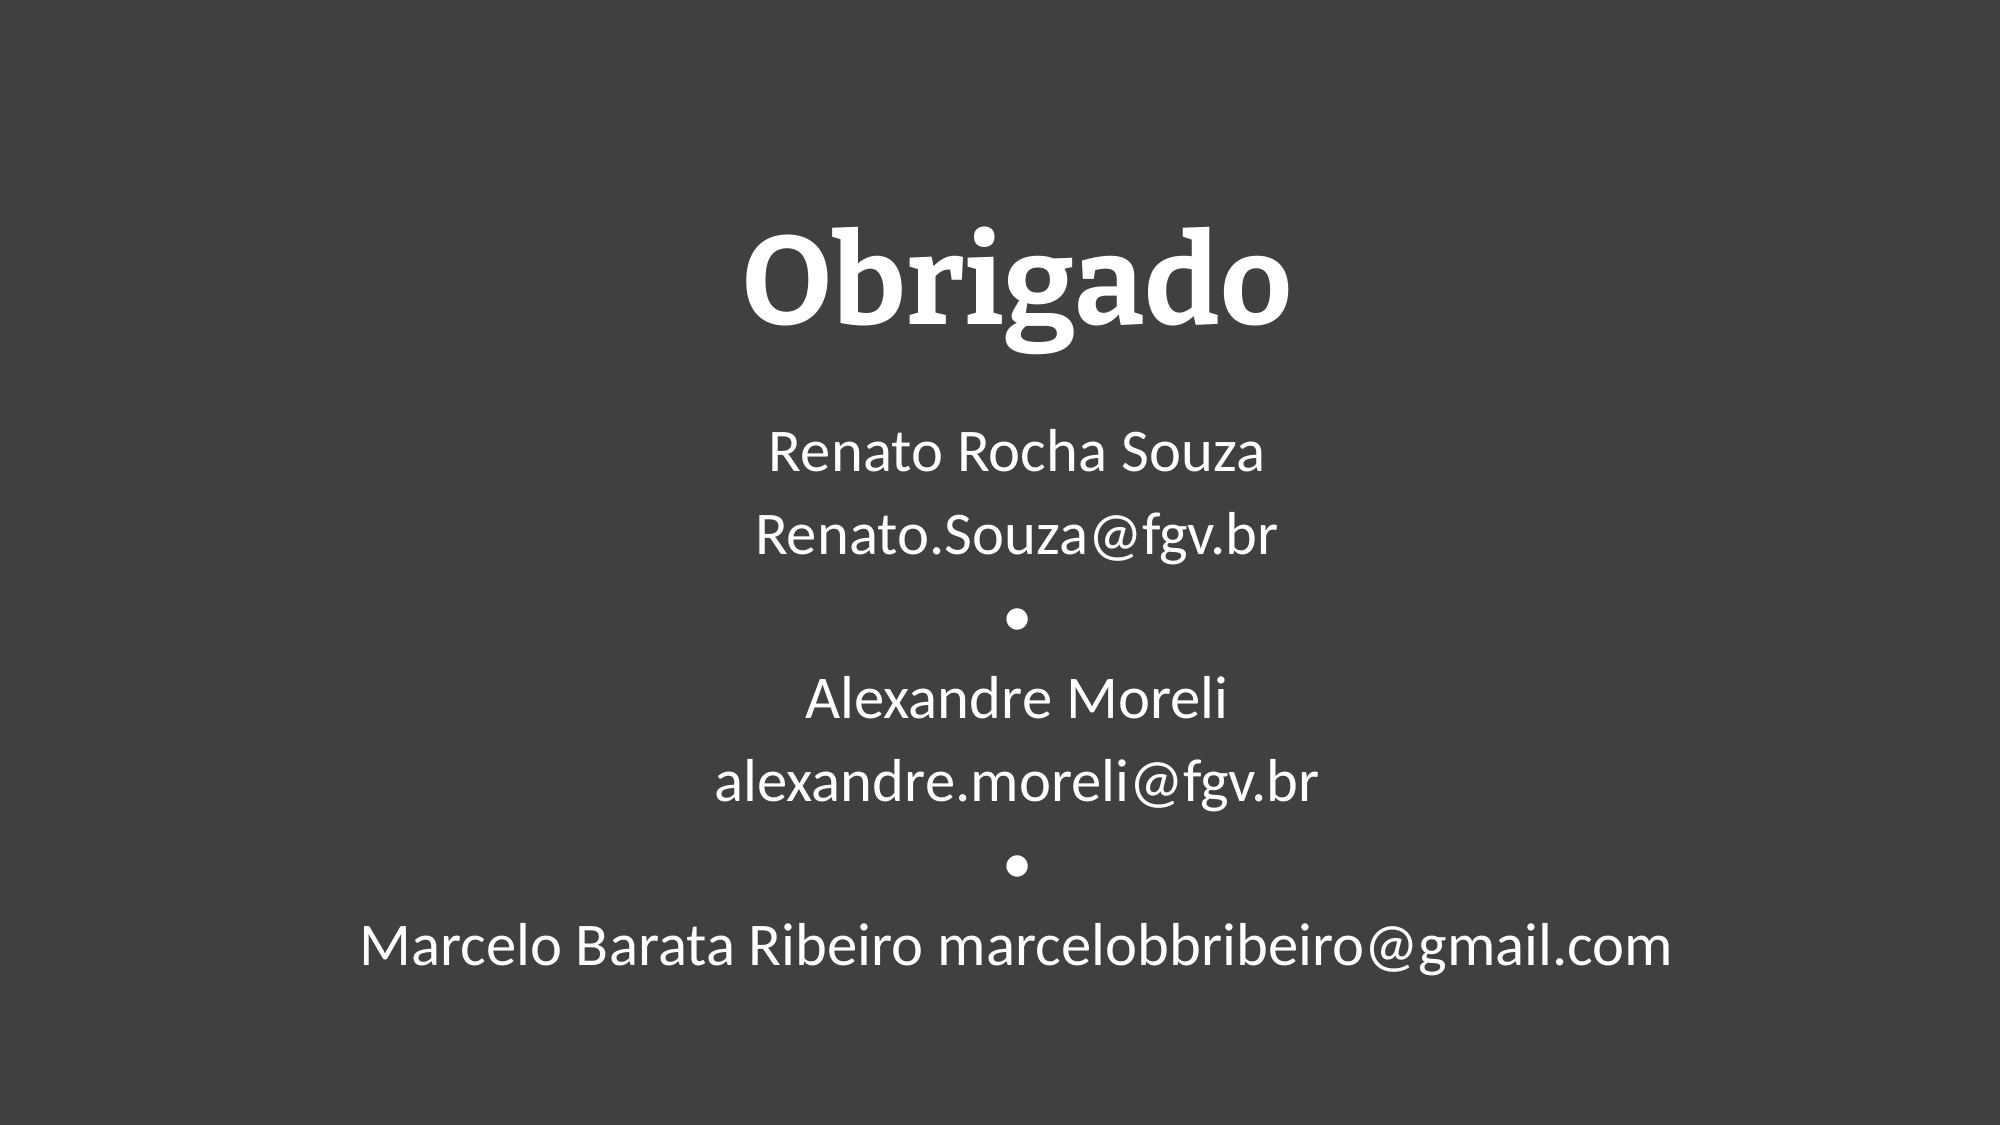

# Obrigado
Renato Rocha Souza
Renato.Souza@fgv.br
•
Alexandre Moreli
alexandre.moreli@fgv.br
•
Marcelo Barata Ribeiro marcelobbribeiro@gmail.com